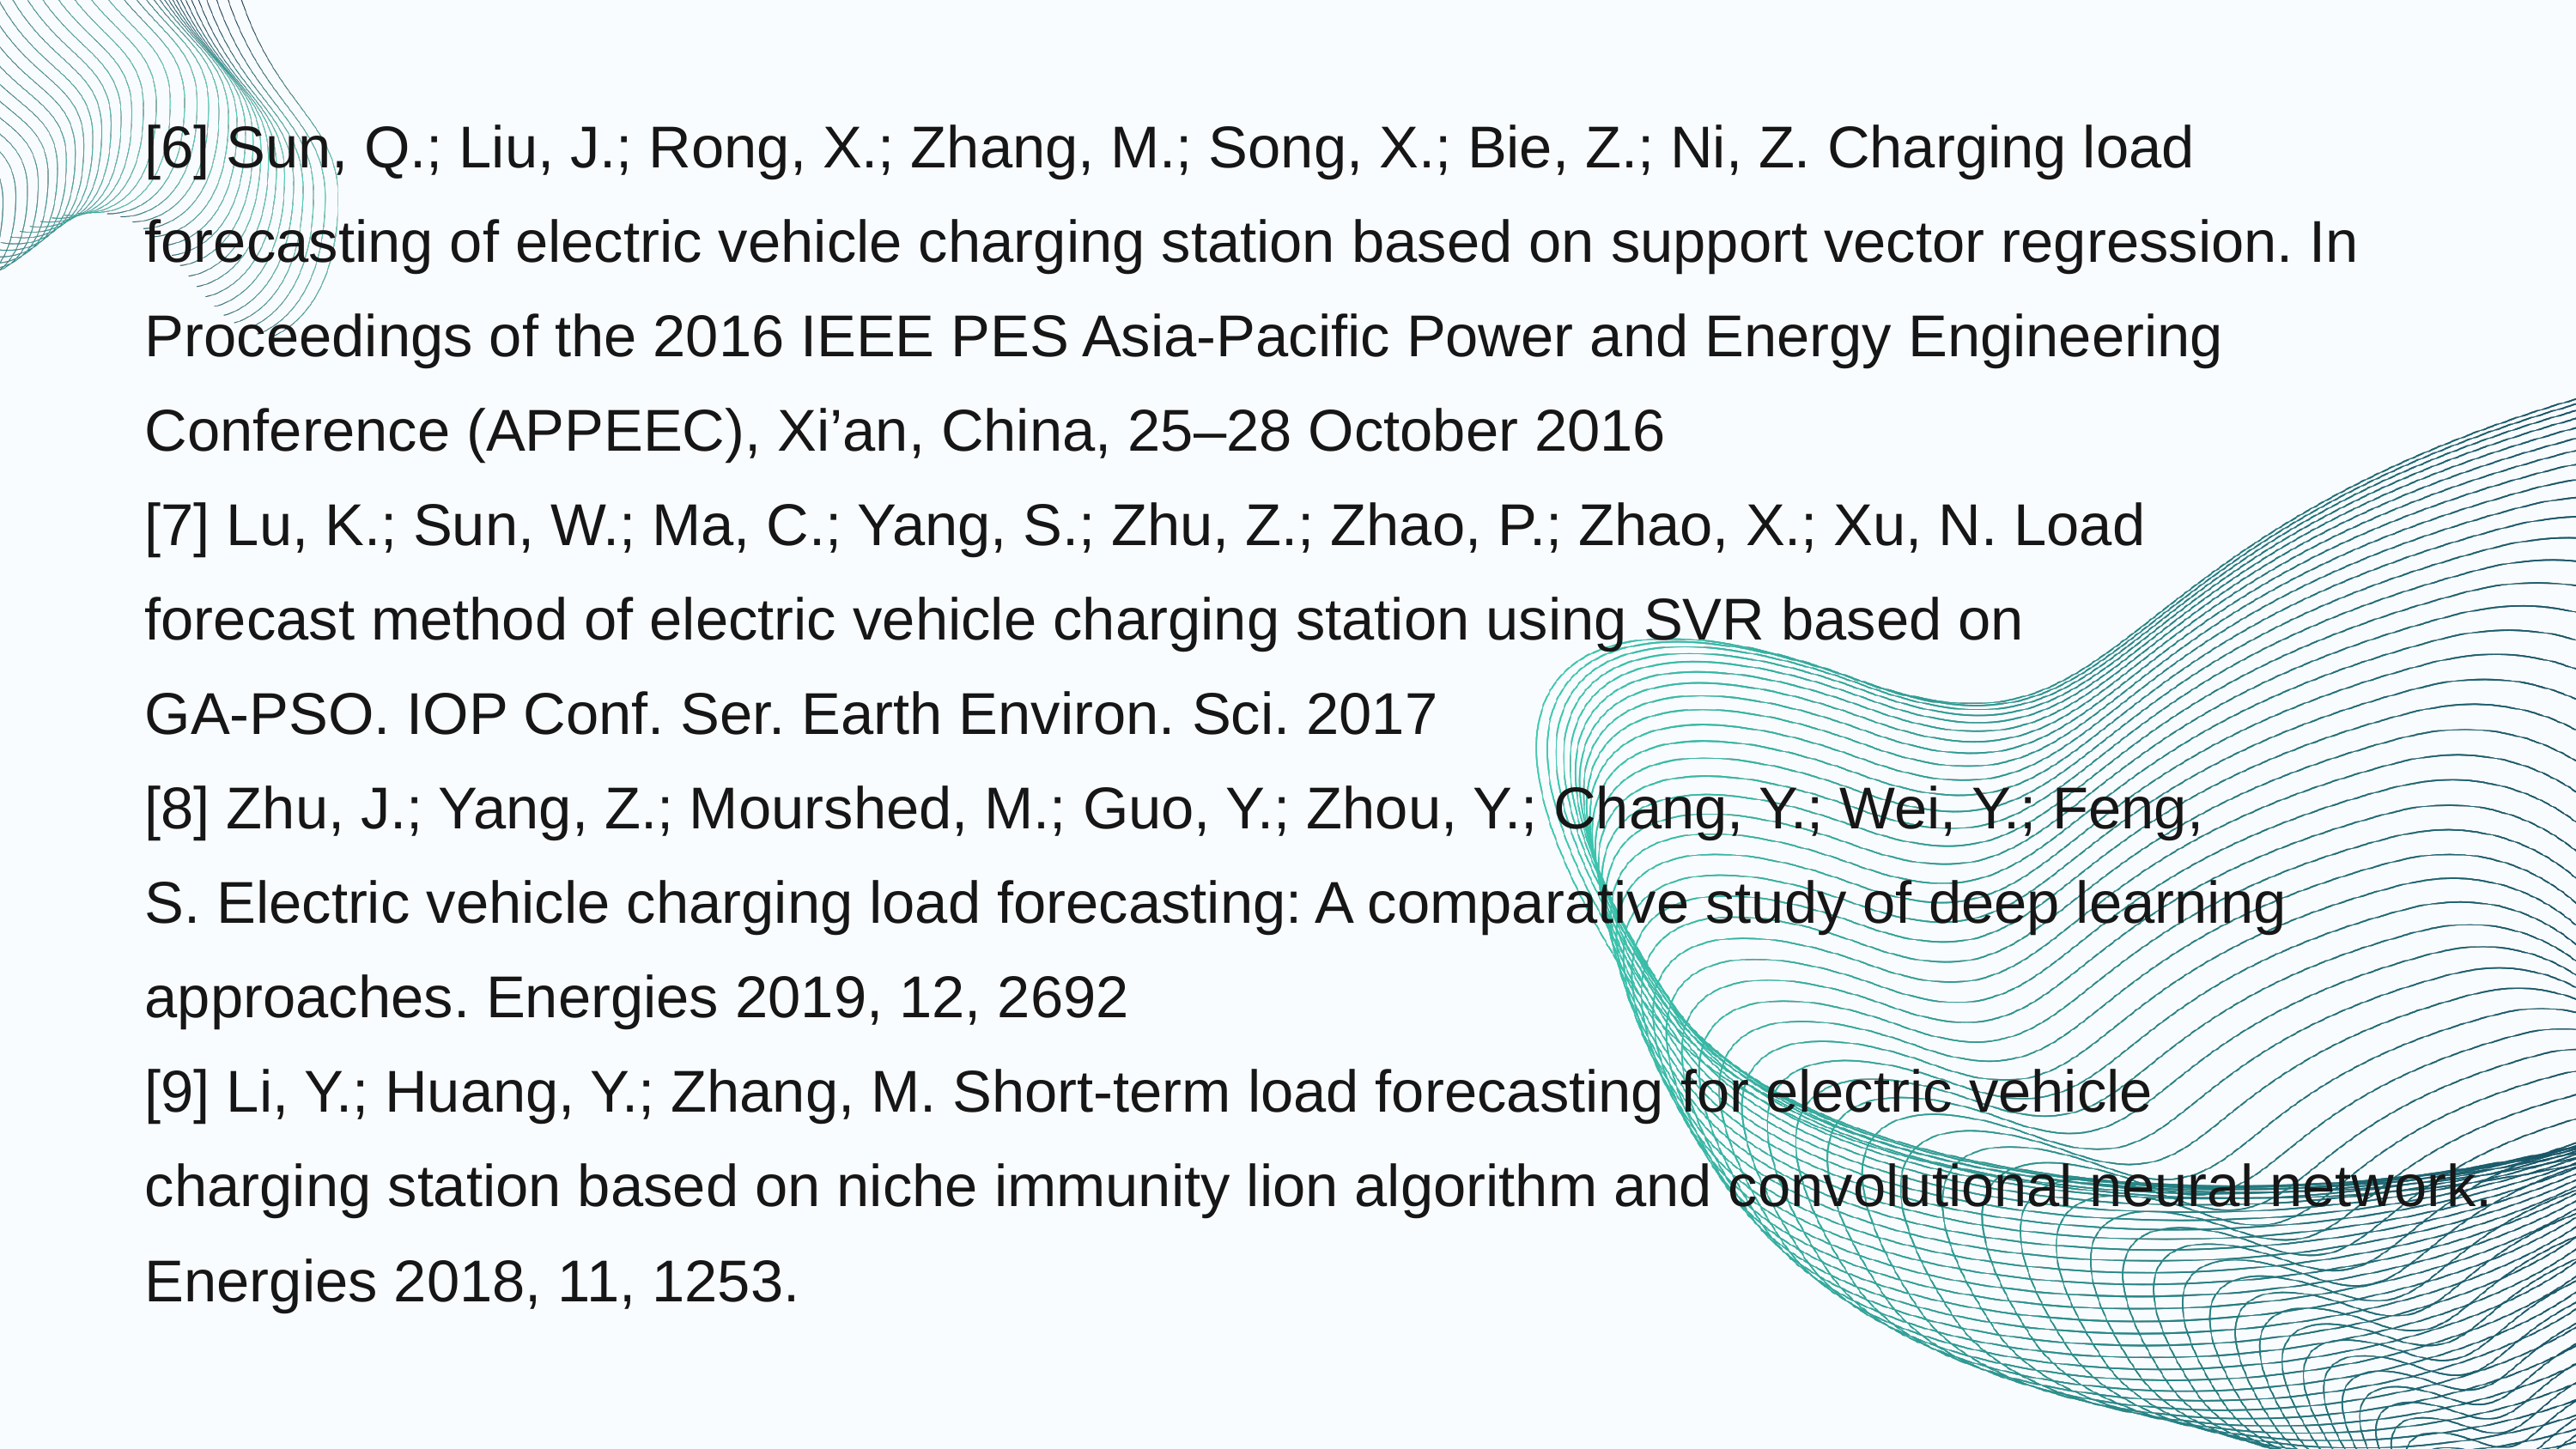

[6] Sun, Q.; Liu, J.; Rong, X.; Zhang, M.; Song, X.; Bie, Z.; Ni, Z. Charging load
forecasting of electric vehicle charging station based on support vector regression. In Proceedings of the 2016 IEEE PES Asia-Pacific Power and Energy Engineering Conference (APPEEC), Xi’an, China, 25–28 October 2016
[7] Lu, K.; Sun, W.; Ma, C.; Yang, S.; Zhu, Z.; Zhao, P.; Zhao, X.; Xu, N. Load
forecast method of electric vehicle charging station using SVR based on
GA-PSO. IOP Conf. Ser. Earth Environ. Sci. 2017
[8] Zhu, J.; Yang, Z.; Mourshed, M.; Guo, Y.; Zhou, Y.; Chang, Y.; Wei, Y.; Feng,
S. Electric vehicle charging load forecasting: A comparative study of deep learning approaches. Energies 2019, 12, 2692
[9] Li, Y.; Huang, Y.; Zhang, M. Short-term load forecasting for electric vehicle
charging station based on niche immunity lion algorithm and convolutional neural network. Energies 2018, 11, 1253.